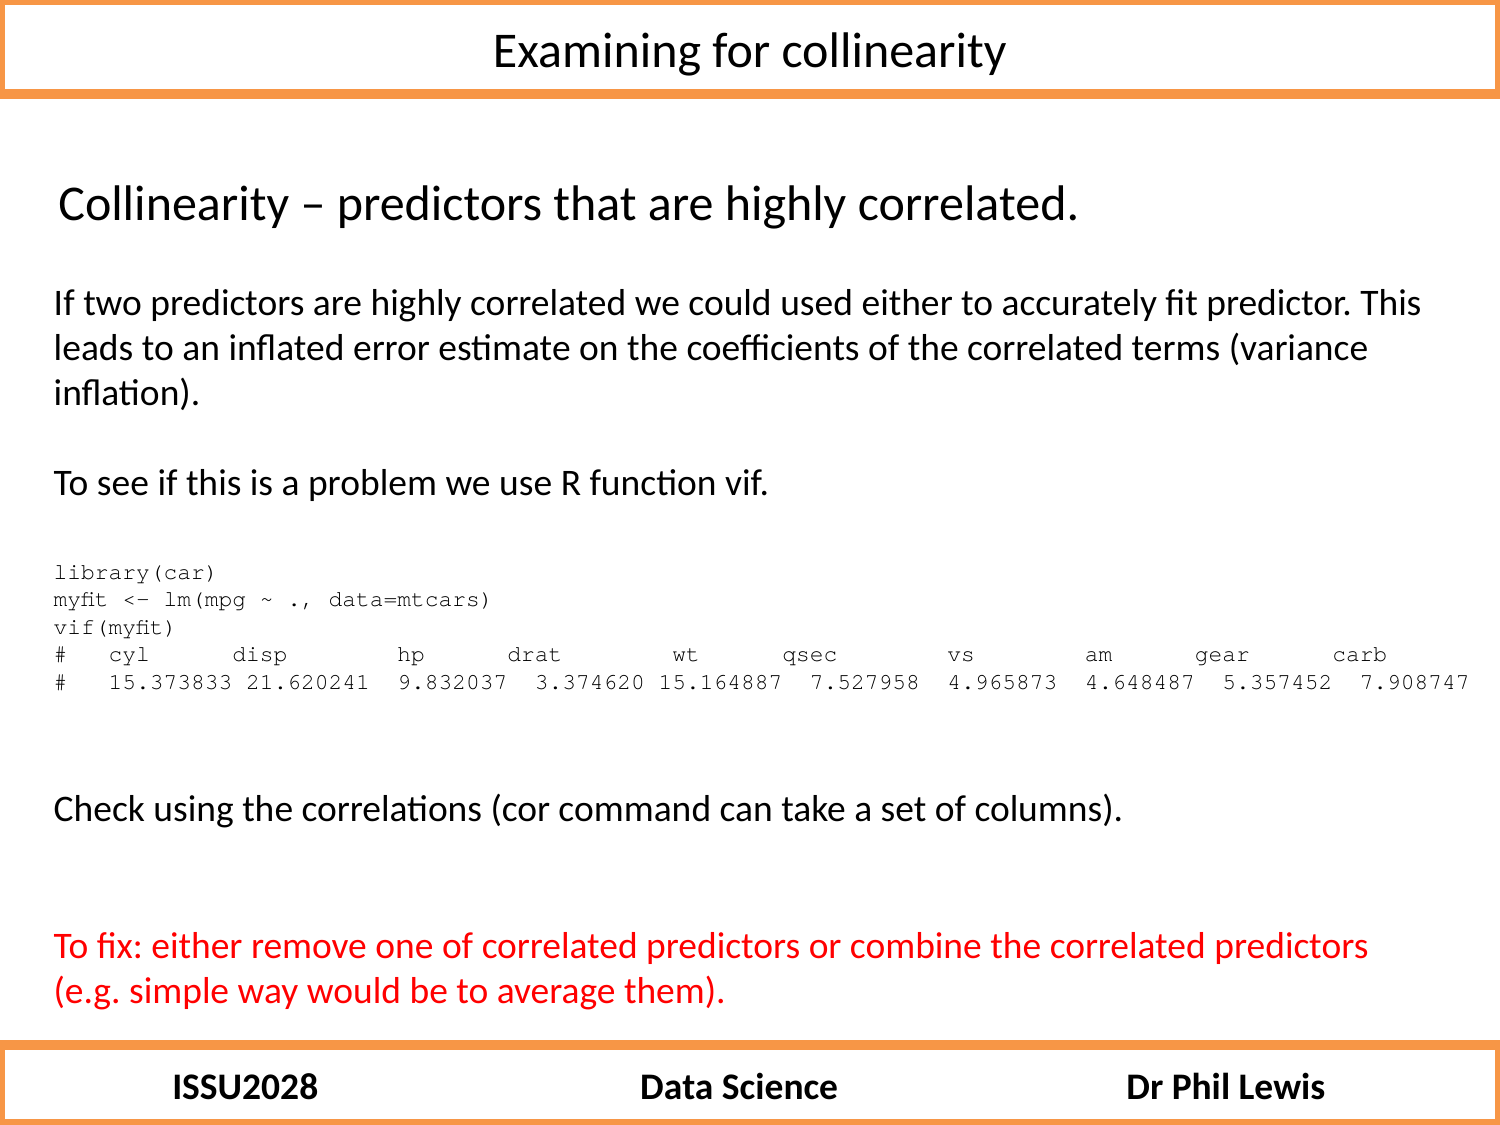

Examining for collinearity
Viewing problems by plotting the residuals
Collinearity – predictors that are highly correlated.
If two predictors are highly correlated we could used either to accurately fit predictor. This leads to an inflated error estimate on the coefficients of the correlated terms (variance inflation).

To see if this is a problem we use R function vif.

library(car)
myfit <- lm(mpg ~ ., data=mtcars)
vif(myfit)
#   cyl      disp        hp      drat        wt      qsec        vs        am      gear      carb
#   15.373833 21.620241  9.832037  3.374620 15.164887  7.527958  4.965873  4.648487  5.357452  7.908747
Check using the correlations (cor command can take a set of columns).

To fix: either remove one of correlated predictors or combine the correlated predictors (e.g. simple way would be to average them).
ISSU2028                                      Data Science                                  Dr Phil Lewis